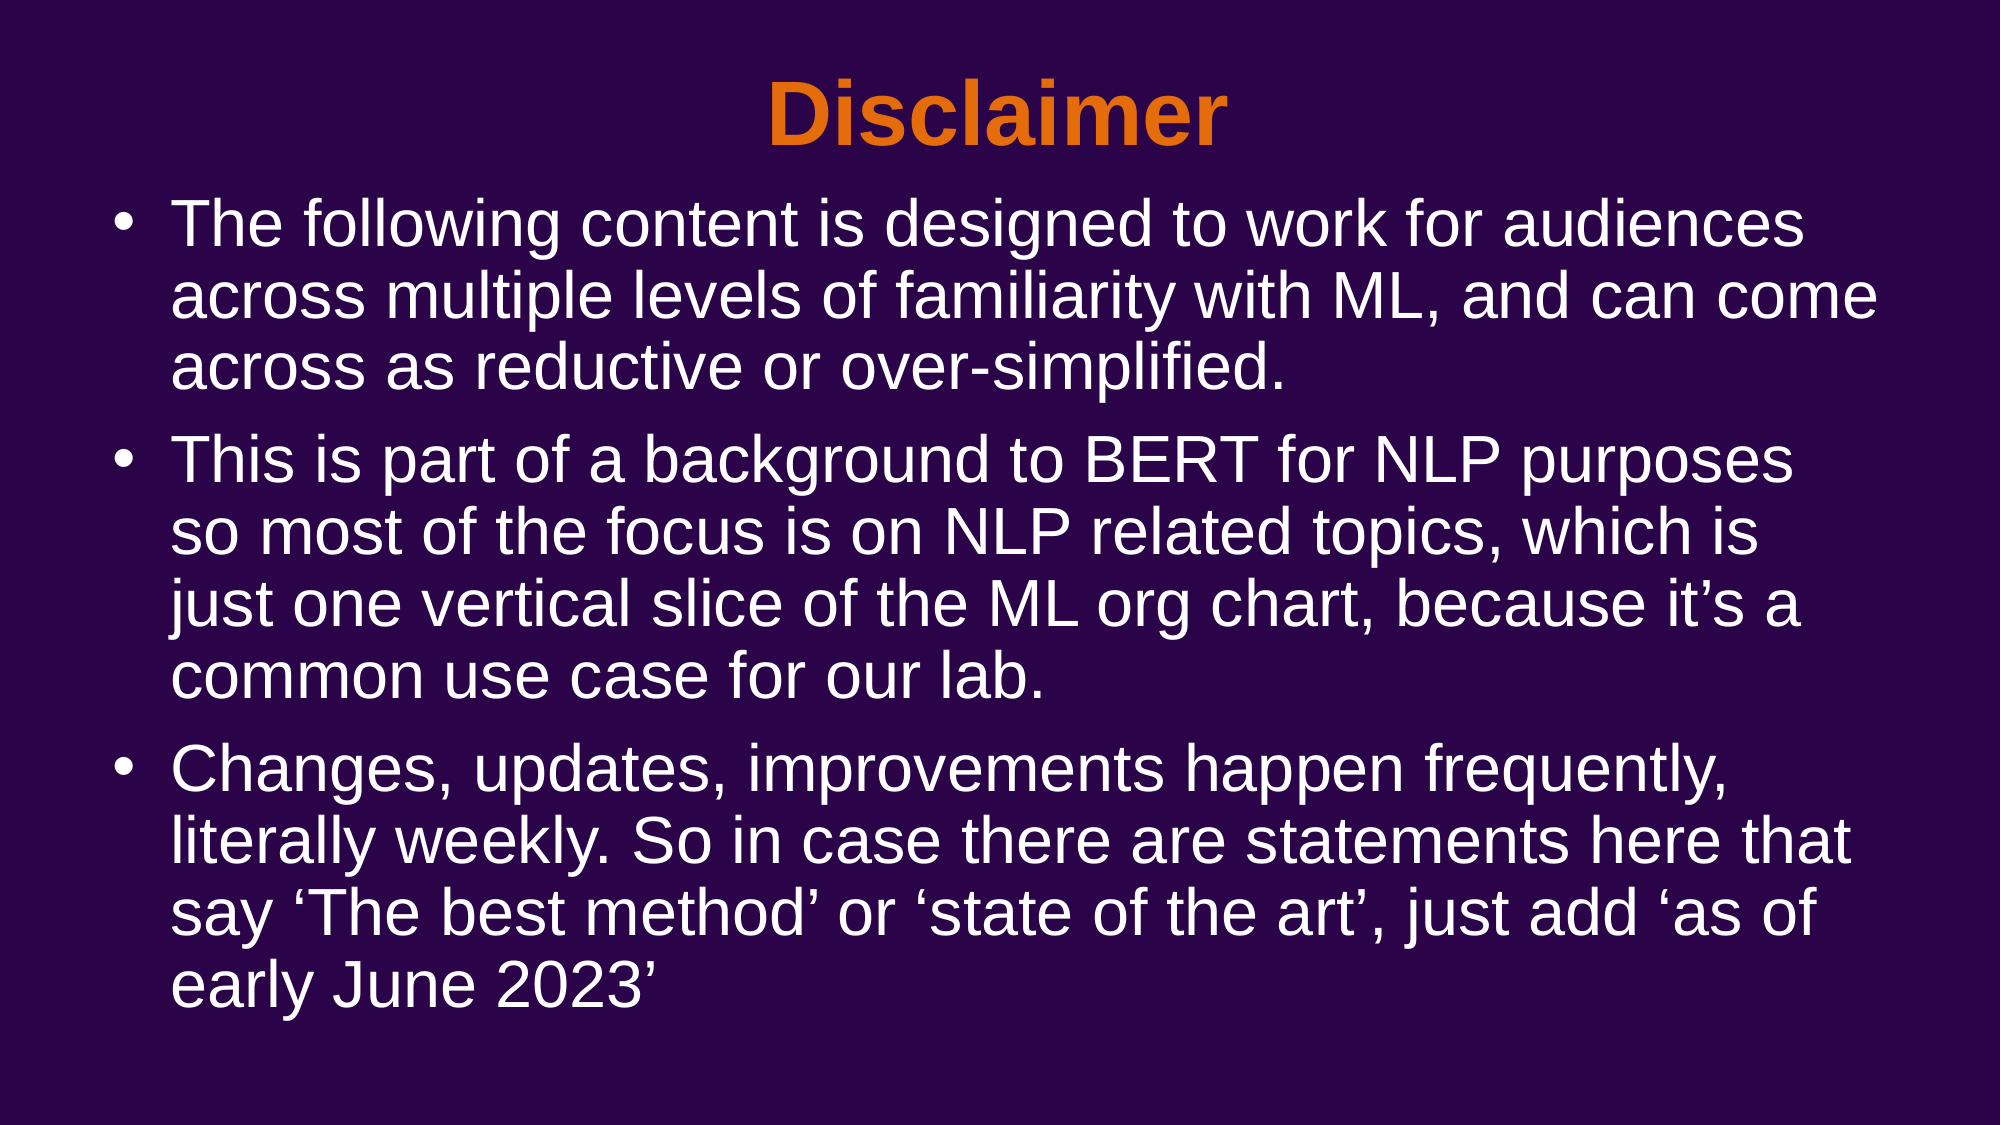

# Disclaimer
The following content is designed to work for audiences across multiple levels of familiarity with ML, and can come across as reductive or over-simplified.
This is part of a background to BERT for NLP purposes so most of the focus is on NLP related topics, which is just one vertical slice of the ML org chart, because it’s a common use case for our lab.
Changes, updates, improvements happen frequently, literally weekly. So in case there are statements here that say ‘The best method’ or ‘state of the art’, just add ‘as of early June 2023’